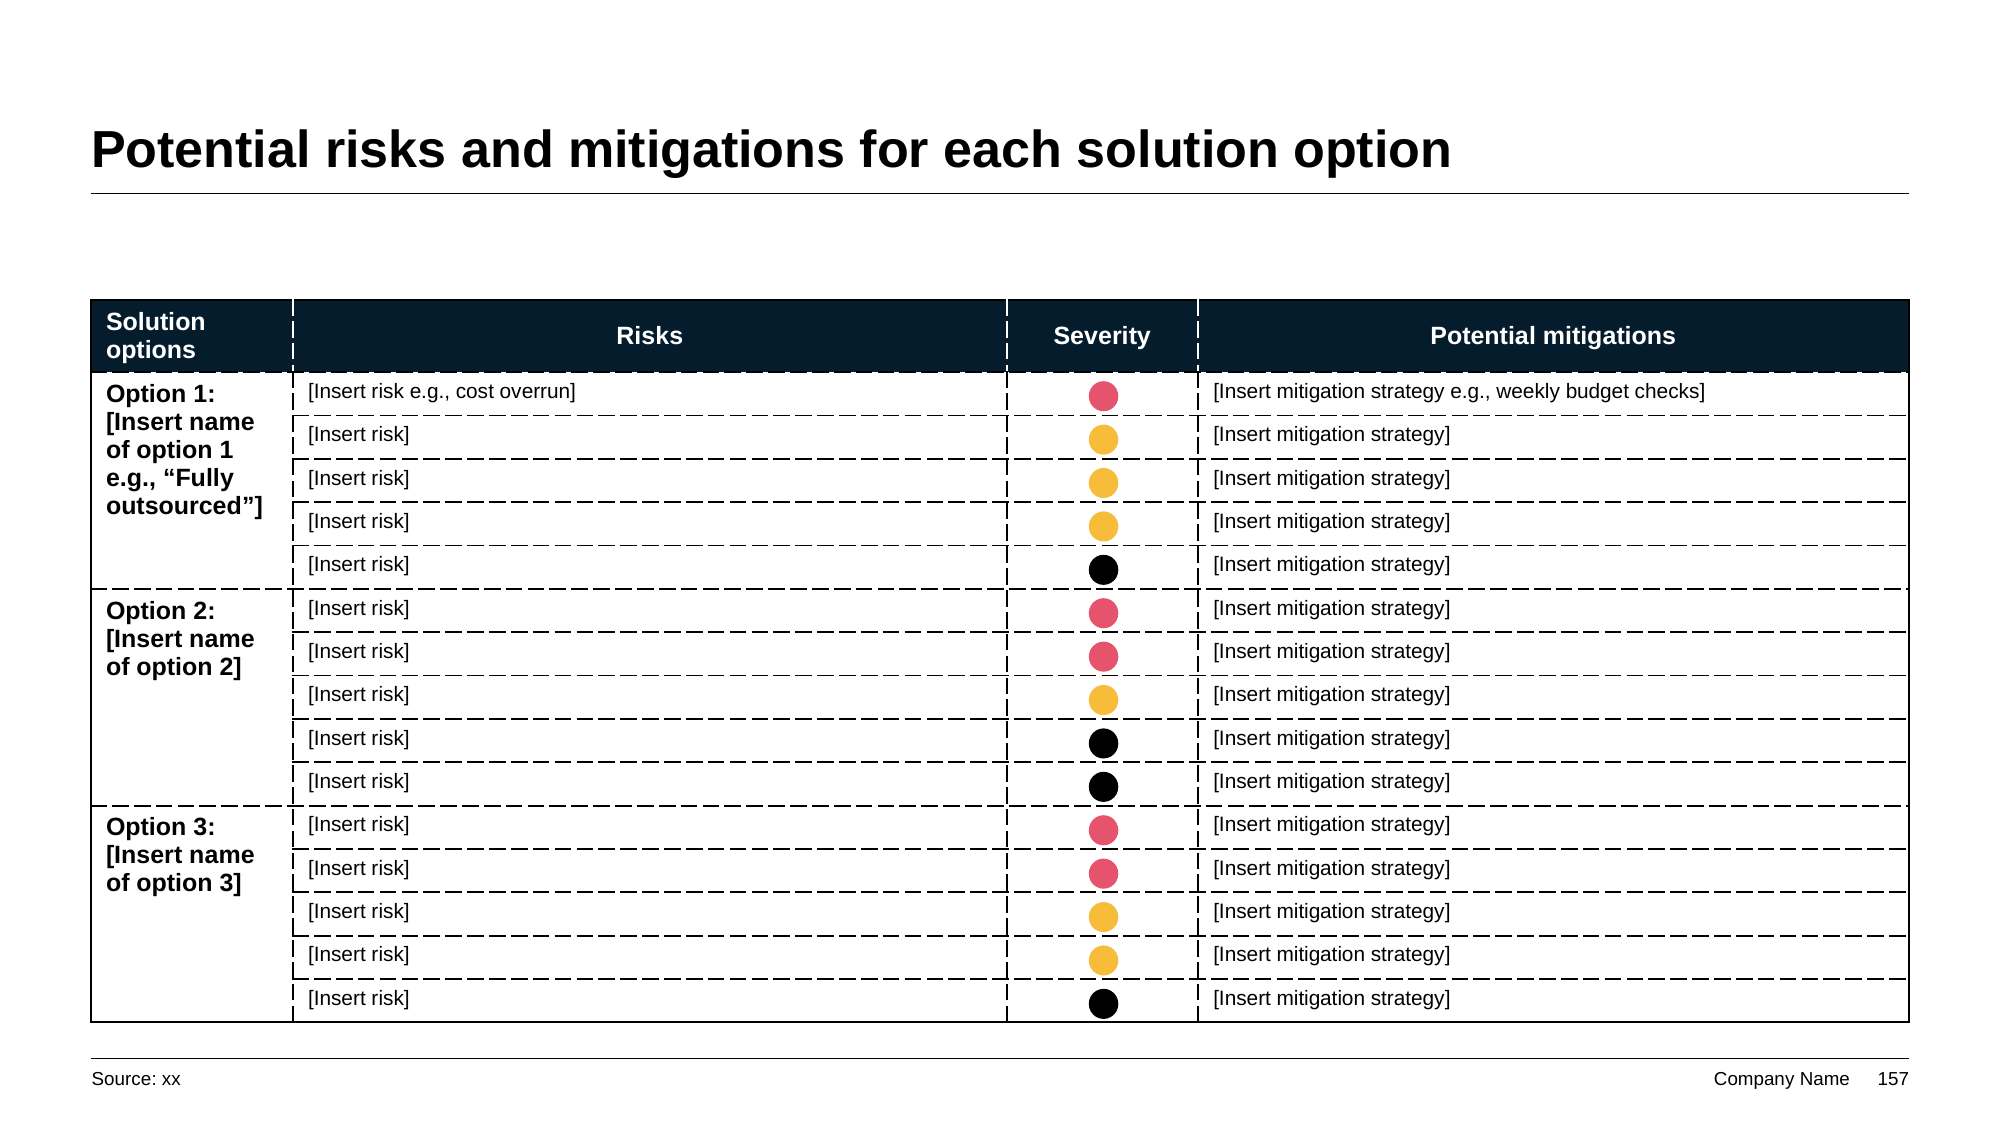

# Potential risks and mitigations for each solution option

| Solution options | Risks | Severity | Potential mitigations |
| --- | --- | --- | --- |
| Option 1: [Insert name of option 1 e.g., “Fully outsourced”] | [Insert risk e.g., cost overrun] |  | [Insert mitigation strategy e.g., weekly budget checks] |
|  | [Insert risk] |  | [Insert mitigation strategy] |
|  | [Insert risk] |  | [Insert mitigation strategy] |
|  | [Insert risk] |  | [Insert mitigation strategy] |
|  | [Insert risk] |  | [Insert mitigation strategy] |
| Option 2: [Insert name of option 2] | [Insert risk] |  | [Insert mitigation strategy] |
|  | [Insert risk] |  | [Insert mitigation strategy] |
|  | [Insert risk] |  | [Insert mitigation strategy] |
|  | [Insert risk] |  | [Insert mitigation strategy] |
|  | [Insert risk] |  | [Insert mitigation strategy] |
| Option 3: [Insert name of option 3] | [Insert risk] |  | [Insert mitigation strategy] |
|  | [Insert risk] |  | [Insert mitigation strategy] |
|  | [Insert risk] |  | [Insert mitigation strategy] |
|  | [Insert risk] |  | [Insert mitigation strategy] |
|  | [Insert risk] |  | [Insert mitigation strategy] |

Source: xx